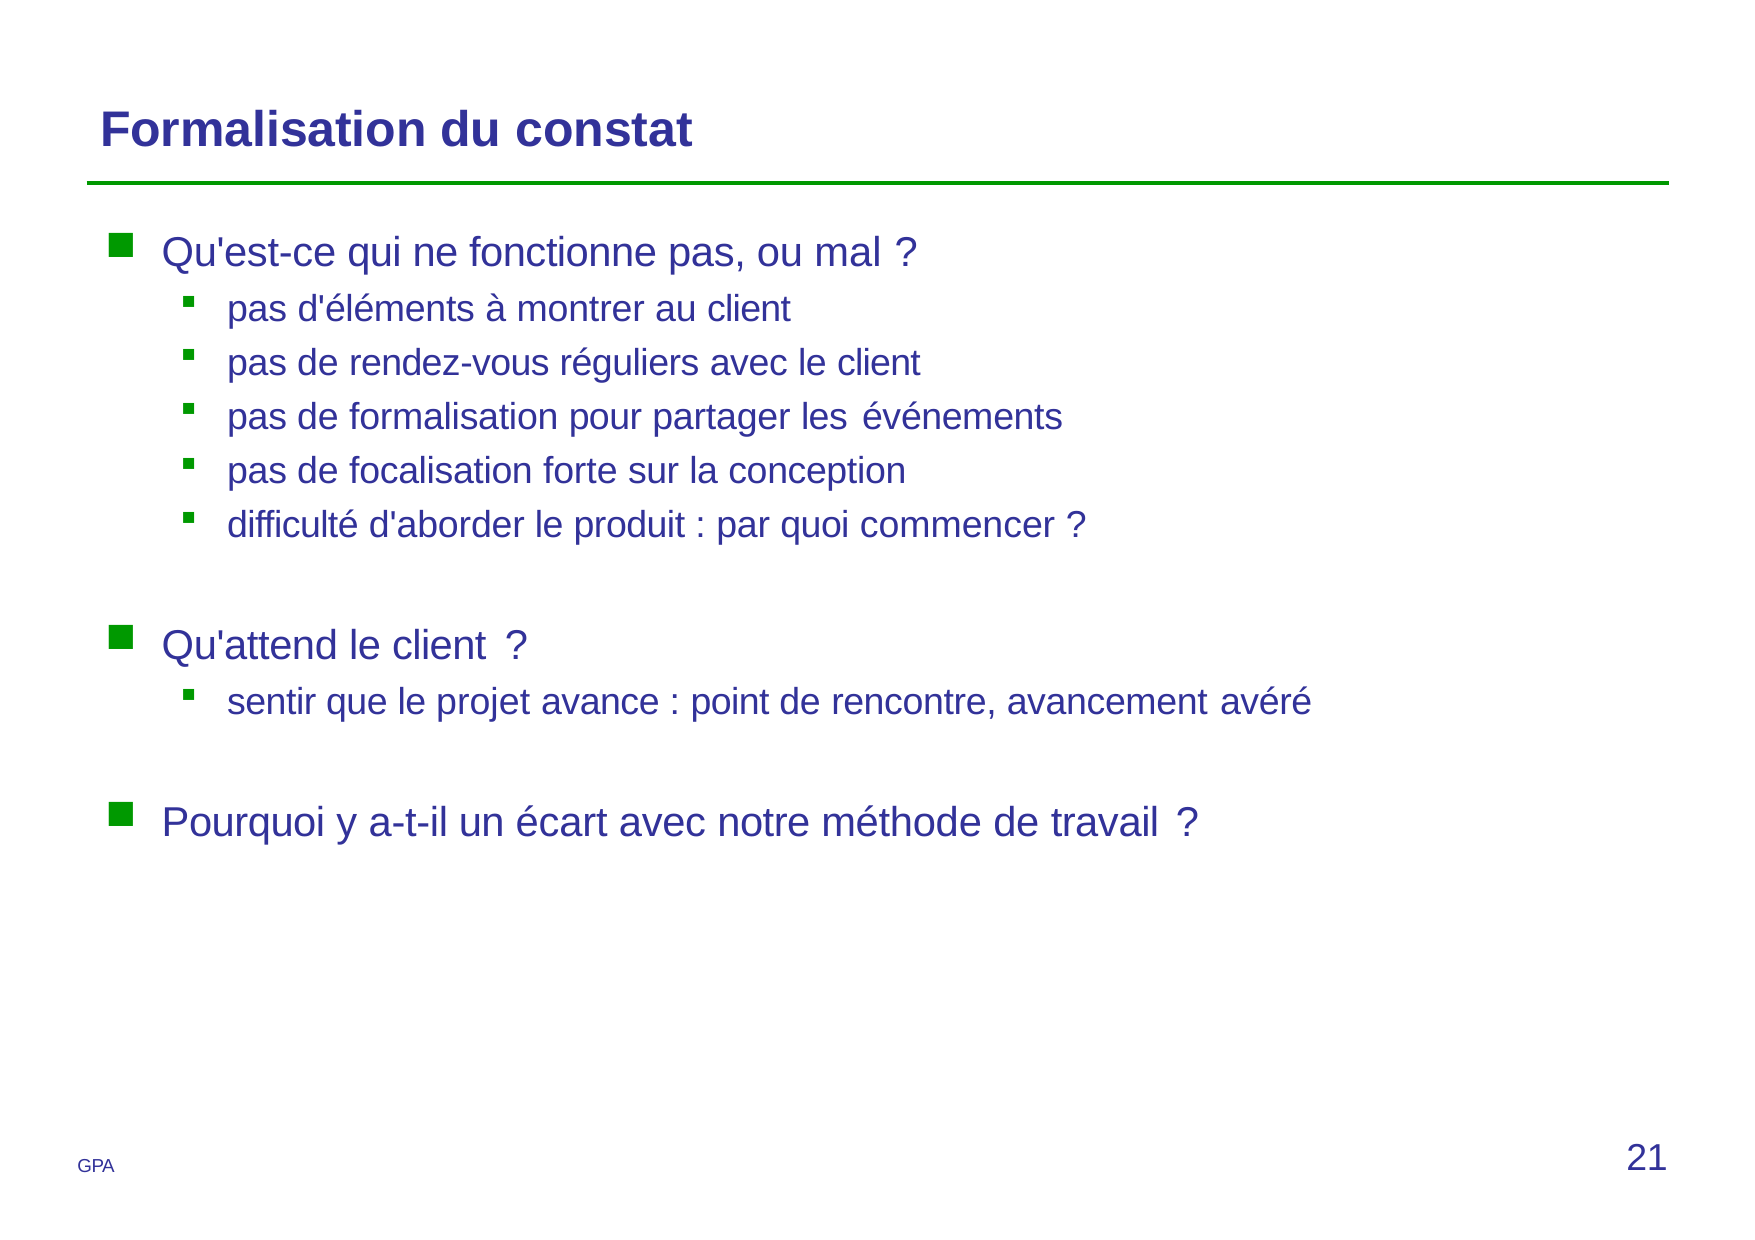

# Formalisation du constat
Qu'est-ce qui ne fonctionne pas, ou mal ?
pas d'éléments à montrer au client
pas de rendez-vous réguliers avec le client
pas de formalisation pour partager les événements
pas de focalisation forte sur la conception
difficulté d'aborder le produit : par quoi commencer ?

Qu'attend le client ?
sentir que le projet avance : point de rencontre, avancement avéré

Pourquoi y a-t-il un écart avec notre méthode de travail ?
21
GPA